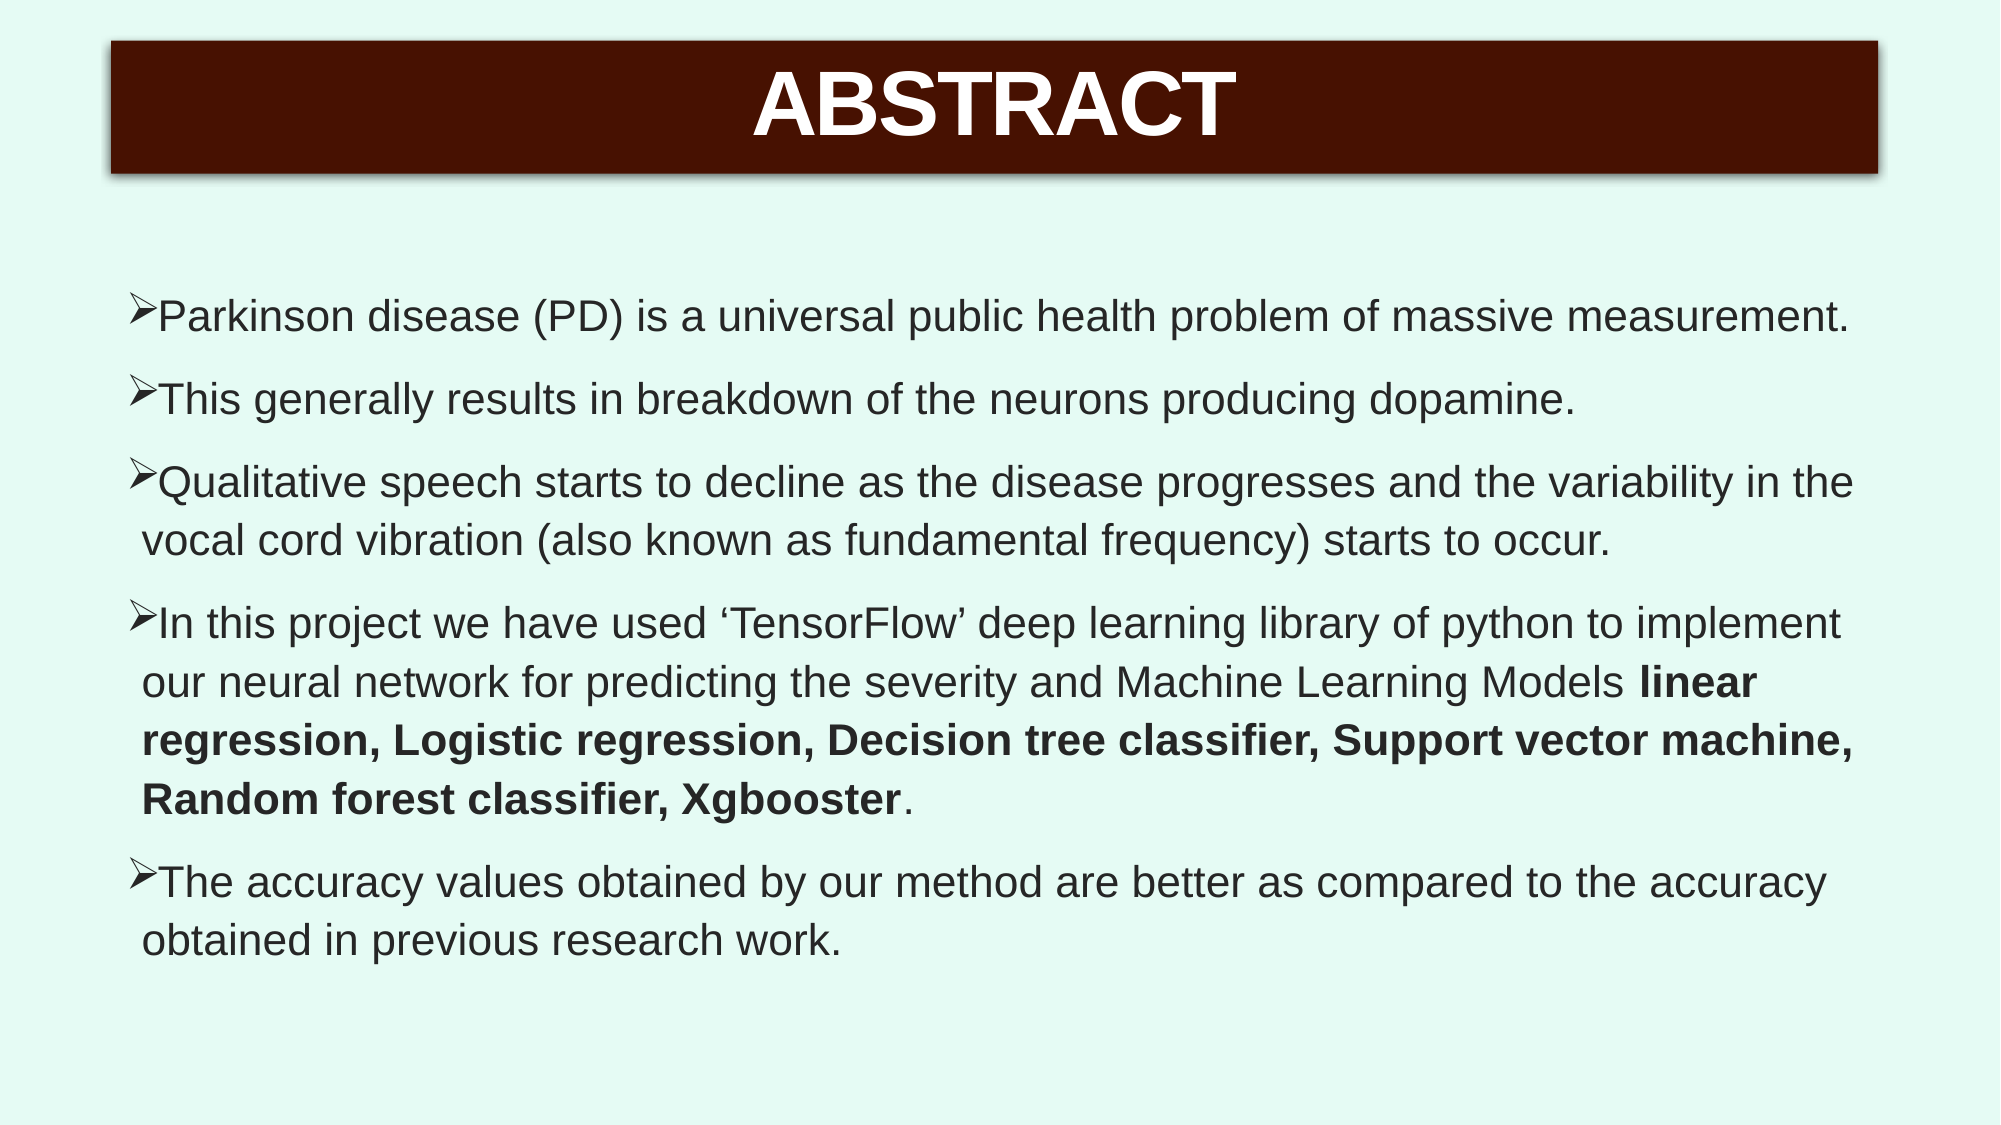

# ABSTRACT
Parkinson disease (PD) is a universal public health problem of massive measurement.
This generally results in breakdown of the neurons producing dopamine.
Qualitative speech starts to decline as the disease progresses and the variability in the vocal cord vibration (also known as fundamental frequency) starts to occur.
In this project we have used ‘TensorFlow’ deep learning library of python to implement our neural network for predicting the severity and Machine Learning Models linear regression, Logistic regression, Decision tree classifier, Support vector machine, Random forest classifier, Xgbooster.
The accuracy values obtained by our method are better as compared to the accuracy obtained in previous research work.